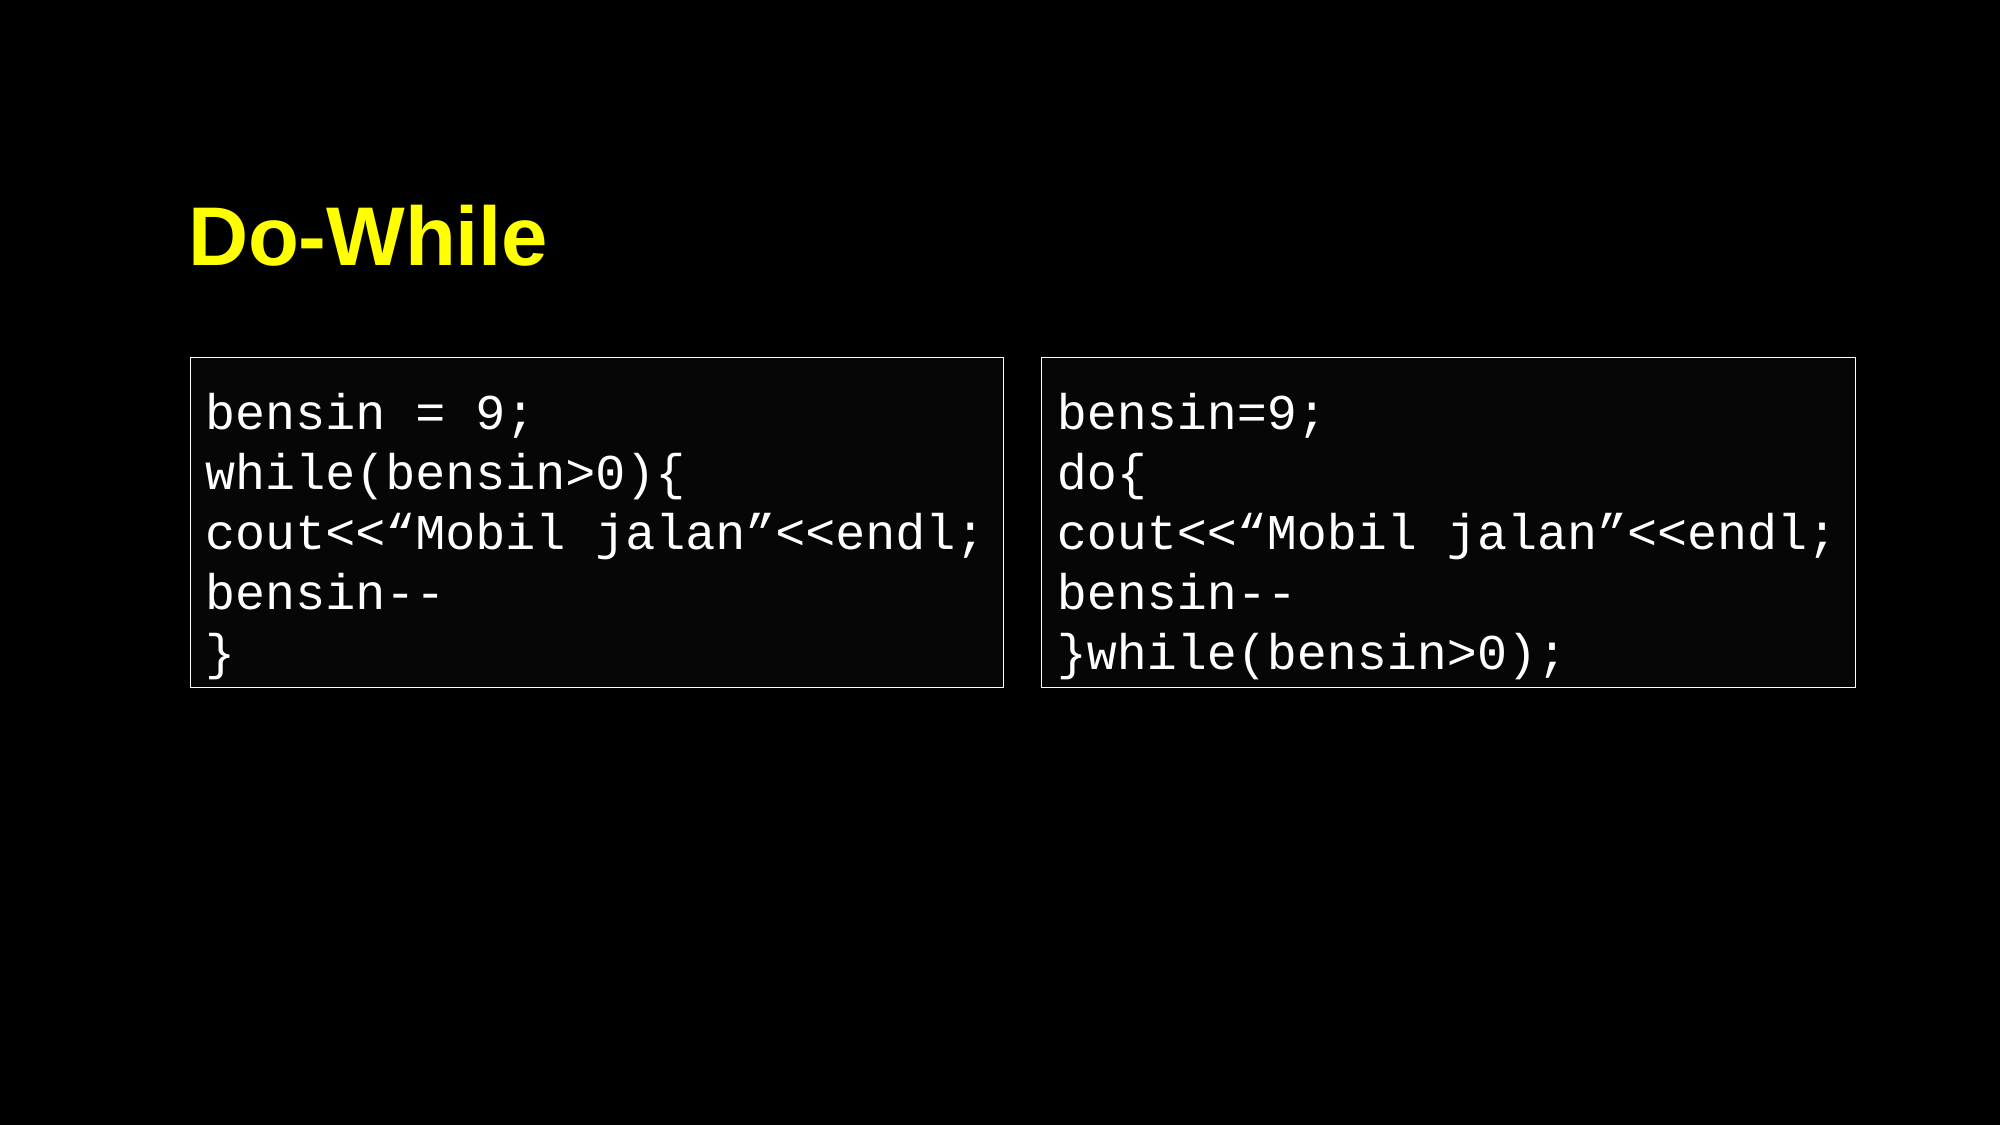

# Do-While
bensin = 9;
while(bensin>0){
cout<<“Mobil jalan”<<endl;
bensin--
}
bensin=9;
do{
cout<<“Mobil jalan”<<endl;
bensin--
}while(bensin>0);